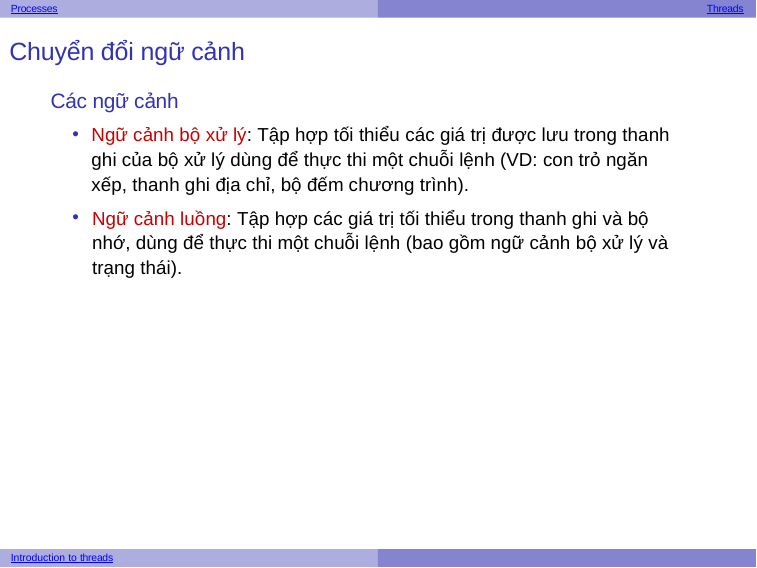

Processes
Threads
Chuyển đổi ngữ cảnh
Các ngữ cảnh
Ngữ cảnh bộ xử lý: Tập hợp tối thiểu các giá trị được lưu trong thanh ghi của bộ xử lý dùng để thực thi một chuỗi lệnh (VD: con trỏ ngăn xếp, thanh ghi địa chỉ, bộ đếm chương trình).
Ngữ cảnh luồng: Tập hợp các giá trị tối thiểu trong thanh ghi và bộ nhớ, dùng để thực thi một chuỗi lệnh (bao gồm ngữ cảnh bộ xử lý và trạng thái).

Introduction to threads